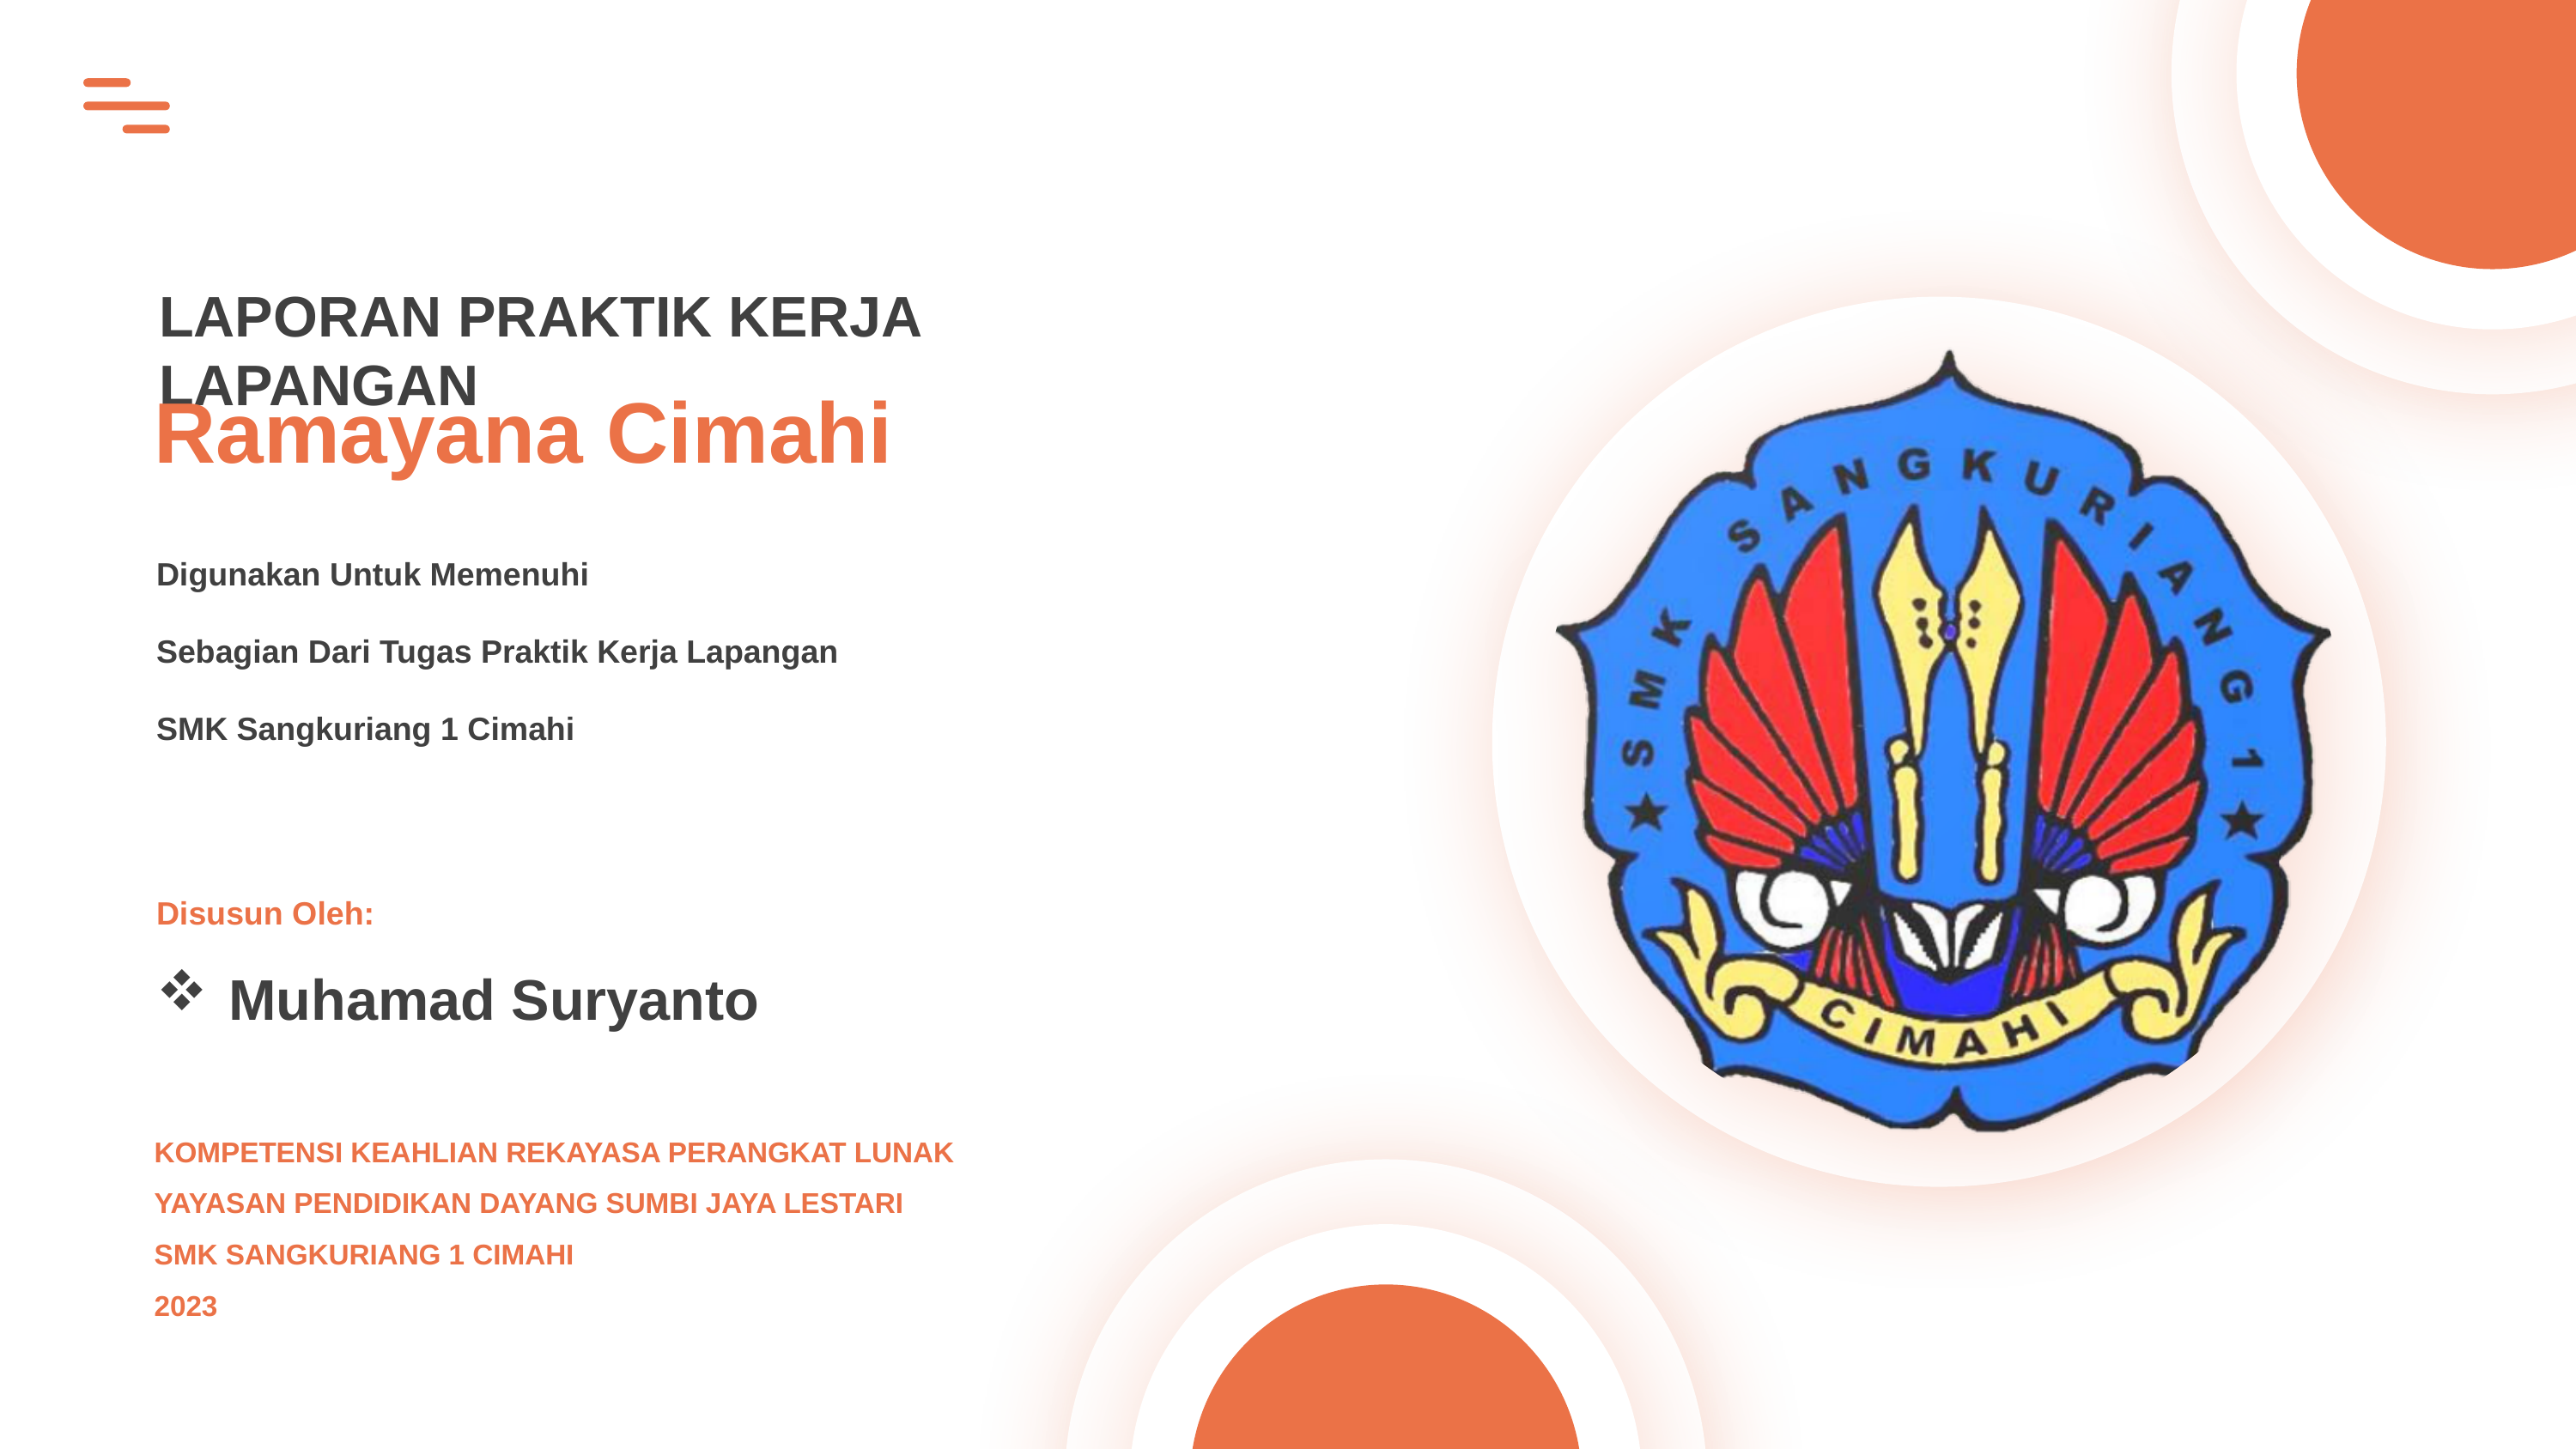

LAPORAN PRAKTIK KERJA LAPANGAN

Ramayana Cimahi

Digunakan Untuk Memenuhi
Sebagian Dari Tugas Praktik Kerja Lapangan
SMK Sangkuriang 1 Cimahi
Disusun Oleh:
Learn More
Muhamad Suryanto
KOMPETENSI KEAHLIAN REKAYASA PERANGKAT LUNAK
YAYASAN PENDIDIKAN DAYANG SUMBI JAYA LESTARI
SMK SANGKURIANG 1 CIMAHI
2023